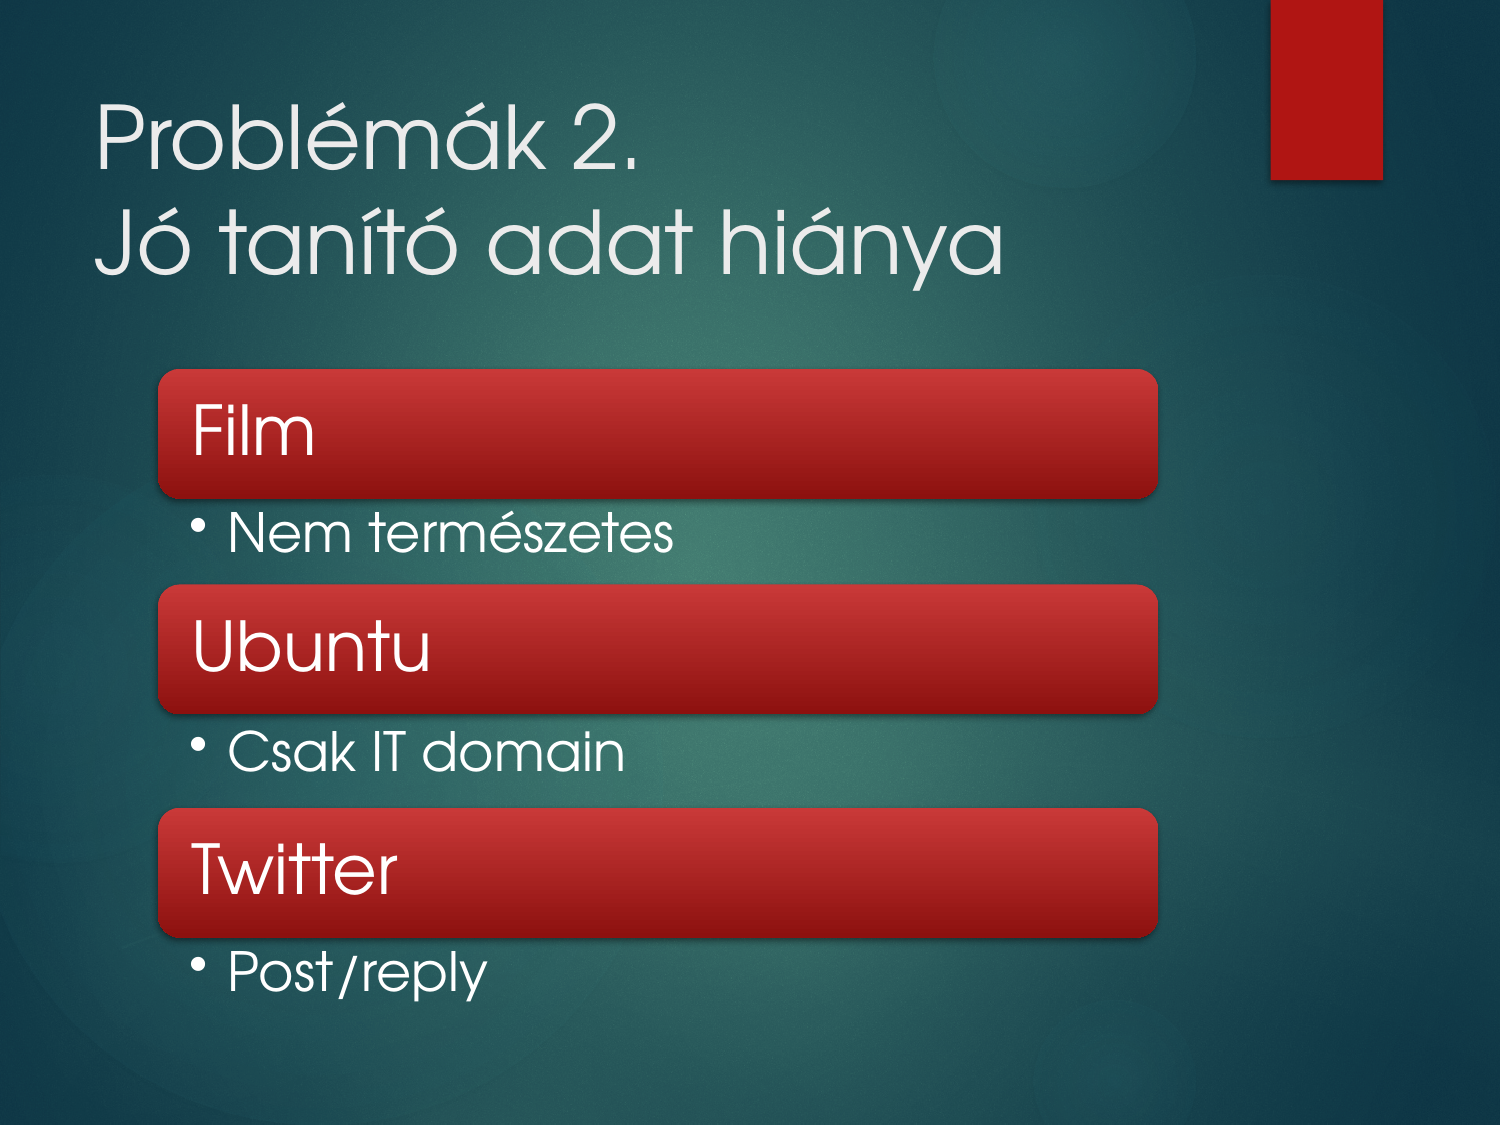

# Problémák 2. Jó tanító adat hiánya
Film
Nem természetes
Ubuntu
Csak IT domain
Twitter
Post/reply